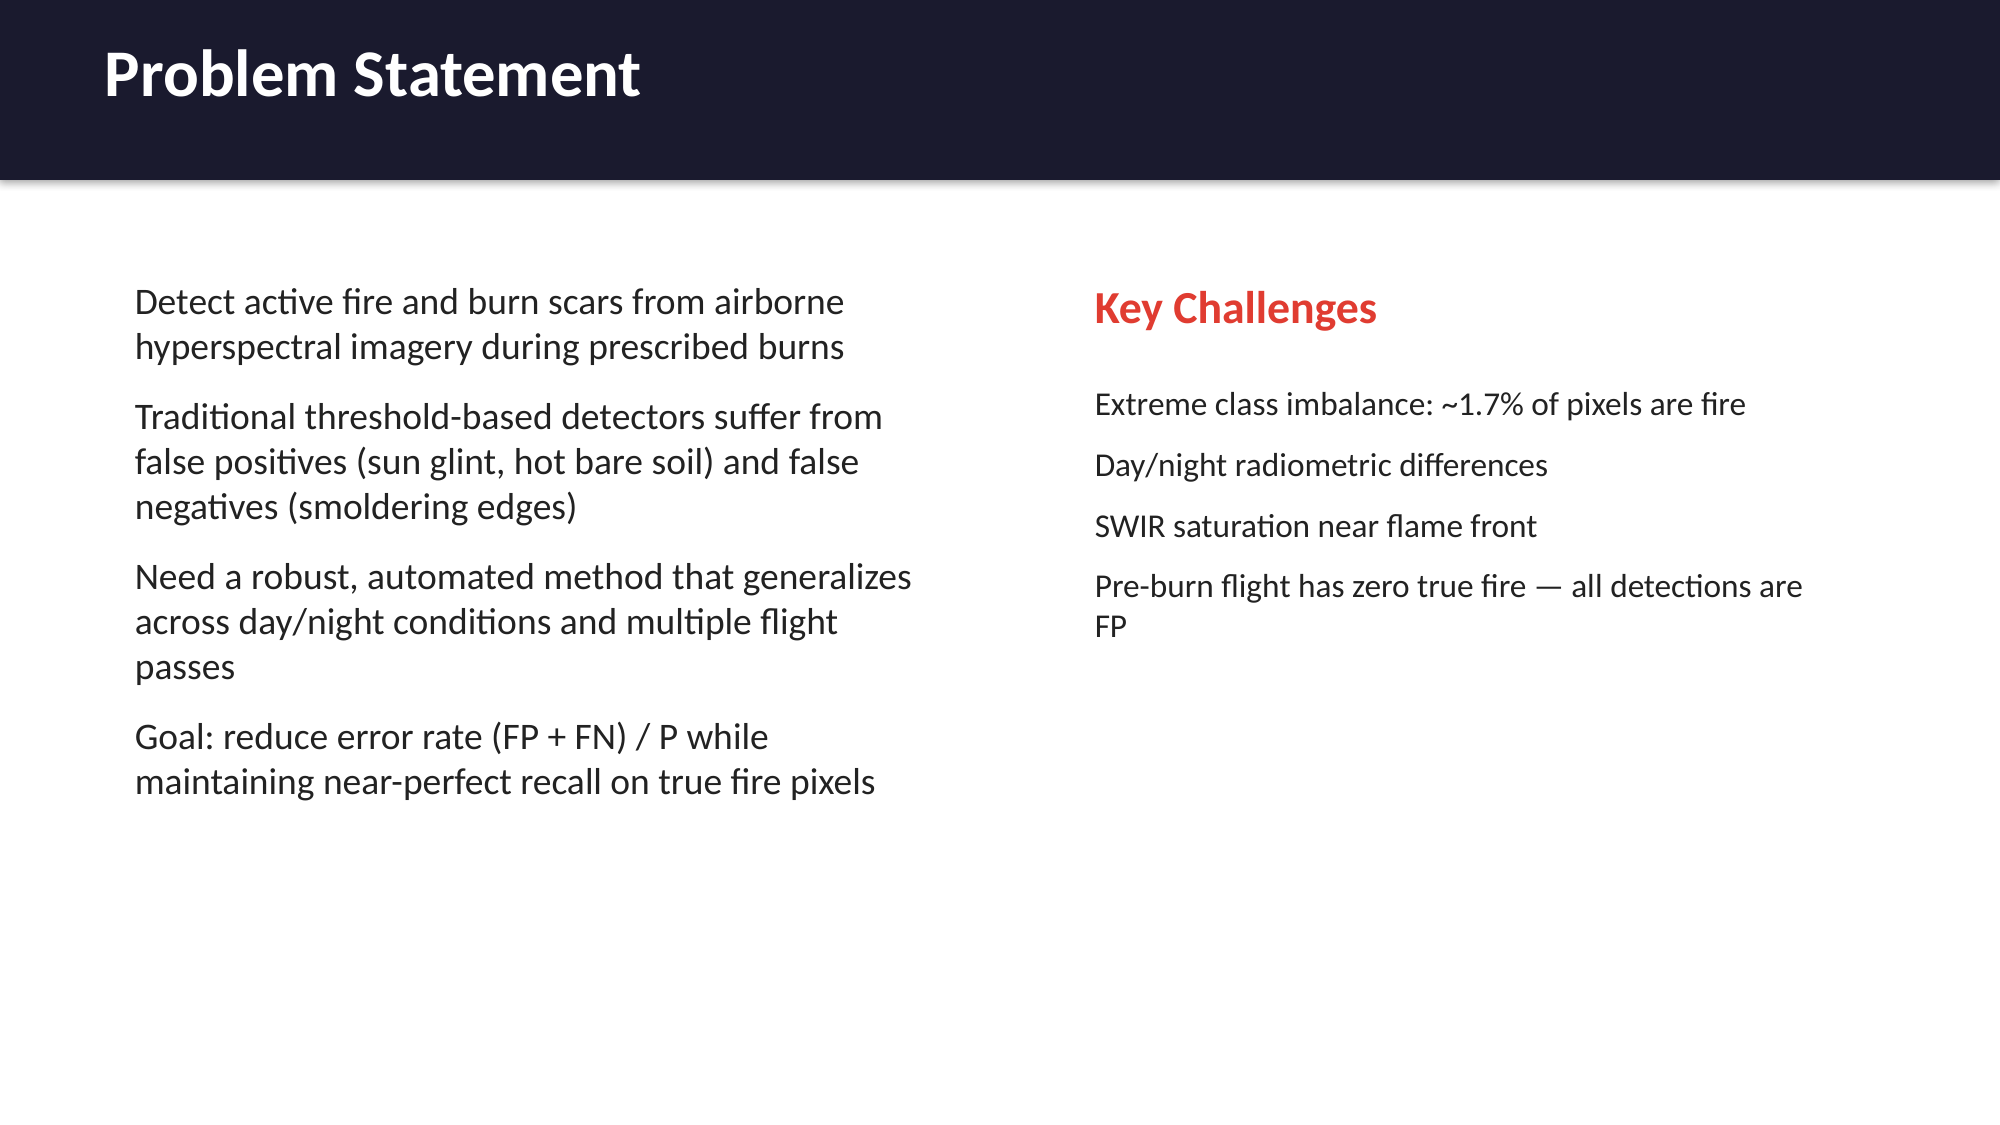

Problem Statement
Detect active fire and burn scars from airborne hyperspectral imagery during prescribed burns
Traditional threshold-based detectors suffer from false positives (sun glint, hot bare soil) and false negatives (smoldering edges)
Need a robust, automated method that generalizes across day/night conditions and multiple flight passes
Goal: reduce error rate (FP + FN) / P while maintaining near-perfect recall on true fire pixels
Key Challenges
Extreme class imbalance: ~1.7% of pixels are fire
Day/night radiometric differences
SWIR saturation near flame front
Pre-burn flight has zero true fire — all detections are FP